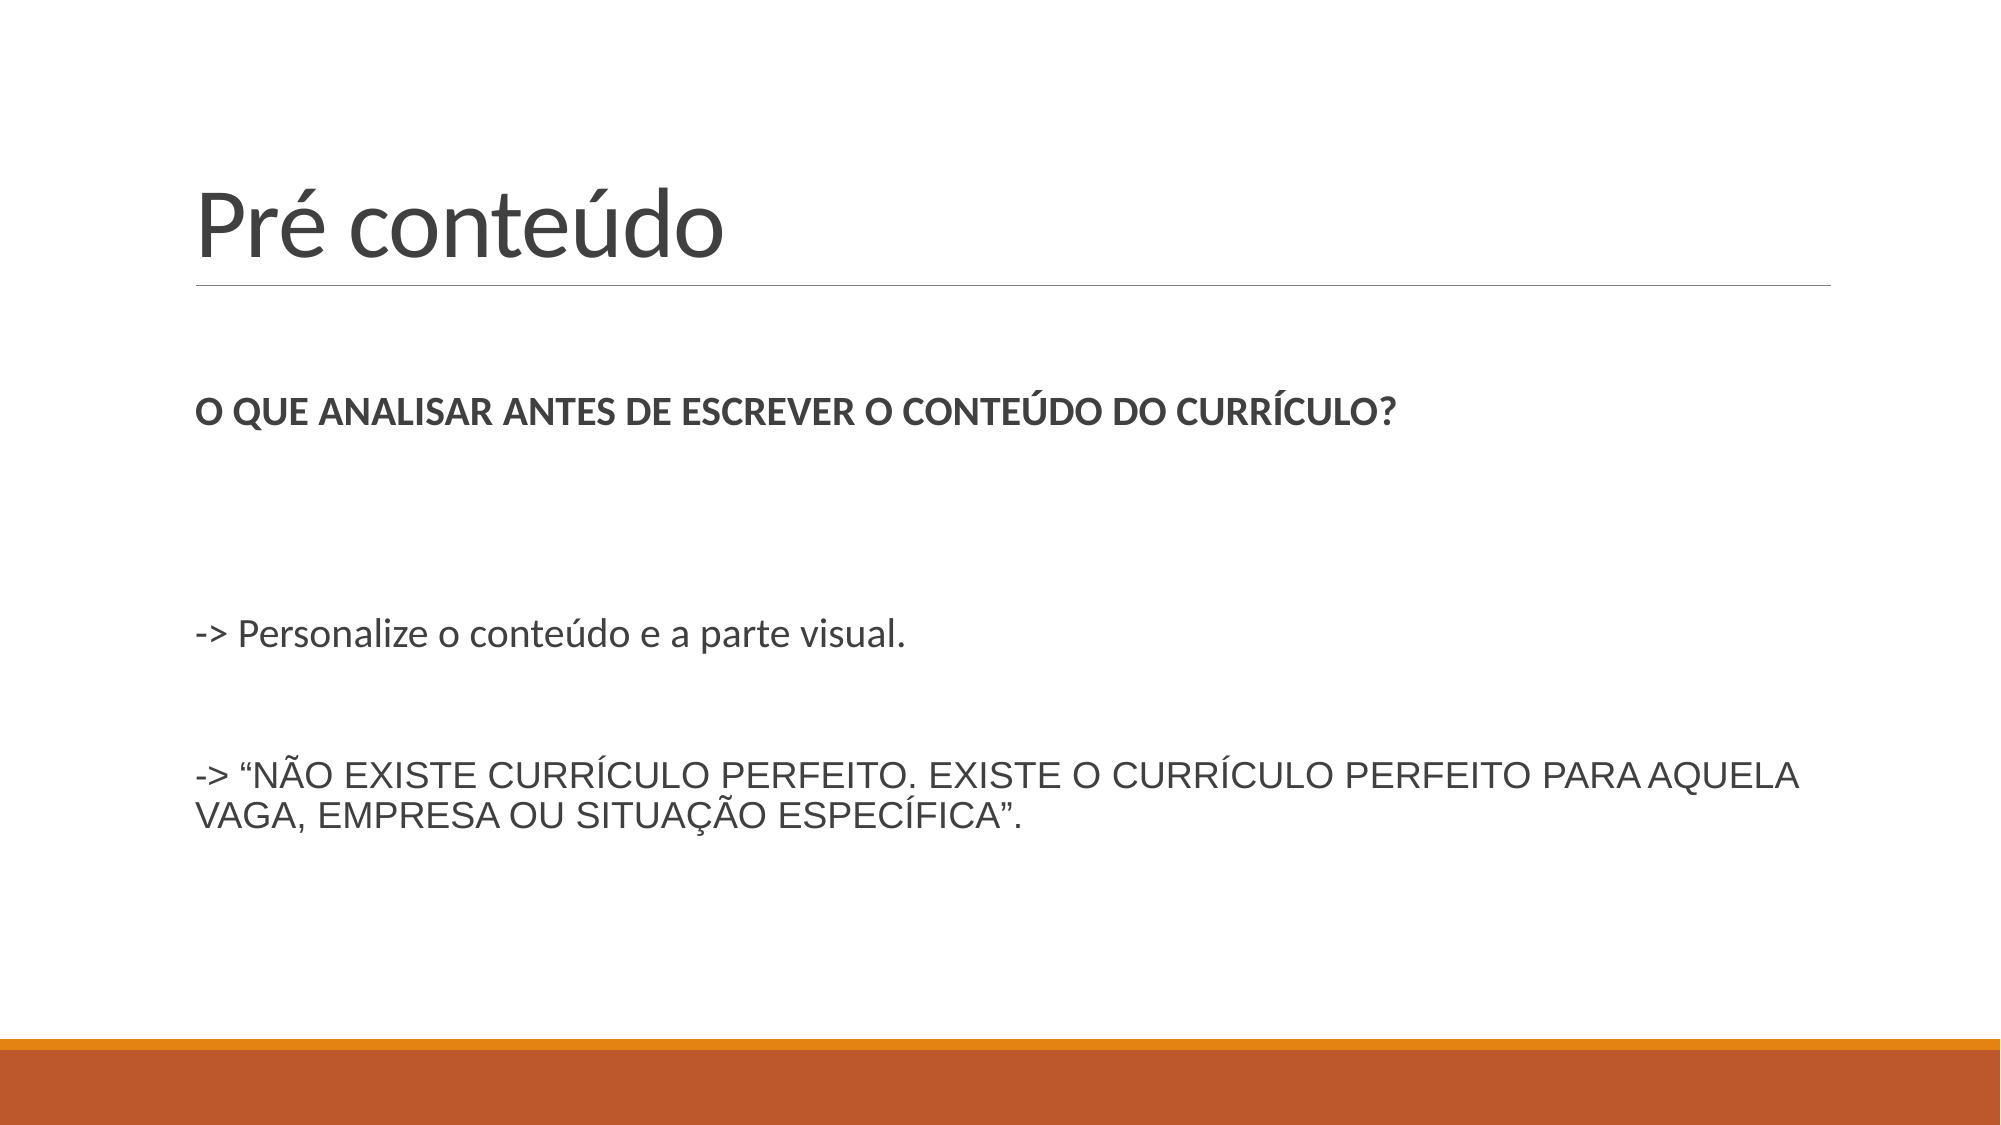

# Pré conteúdo

O QUE ANALISAR ANTES DE ESCREVER O CONTEÚDO DO CURRÍCULO?

-> Personalize o conteúdo e a parte visual.

-> “NÃO EXISTE CURRÍCULO PERFEITO. EXISTE O CURRÍCULO PERFEITO PARA AQUELA VAGA, EMPRESA OU SITUAÇÃO ESPECÍFICA”.